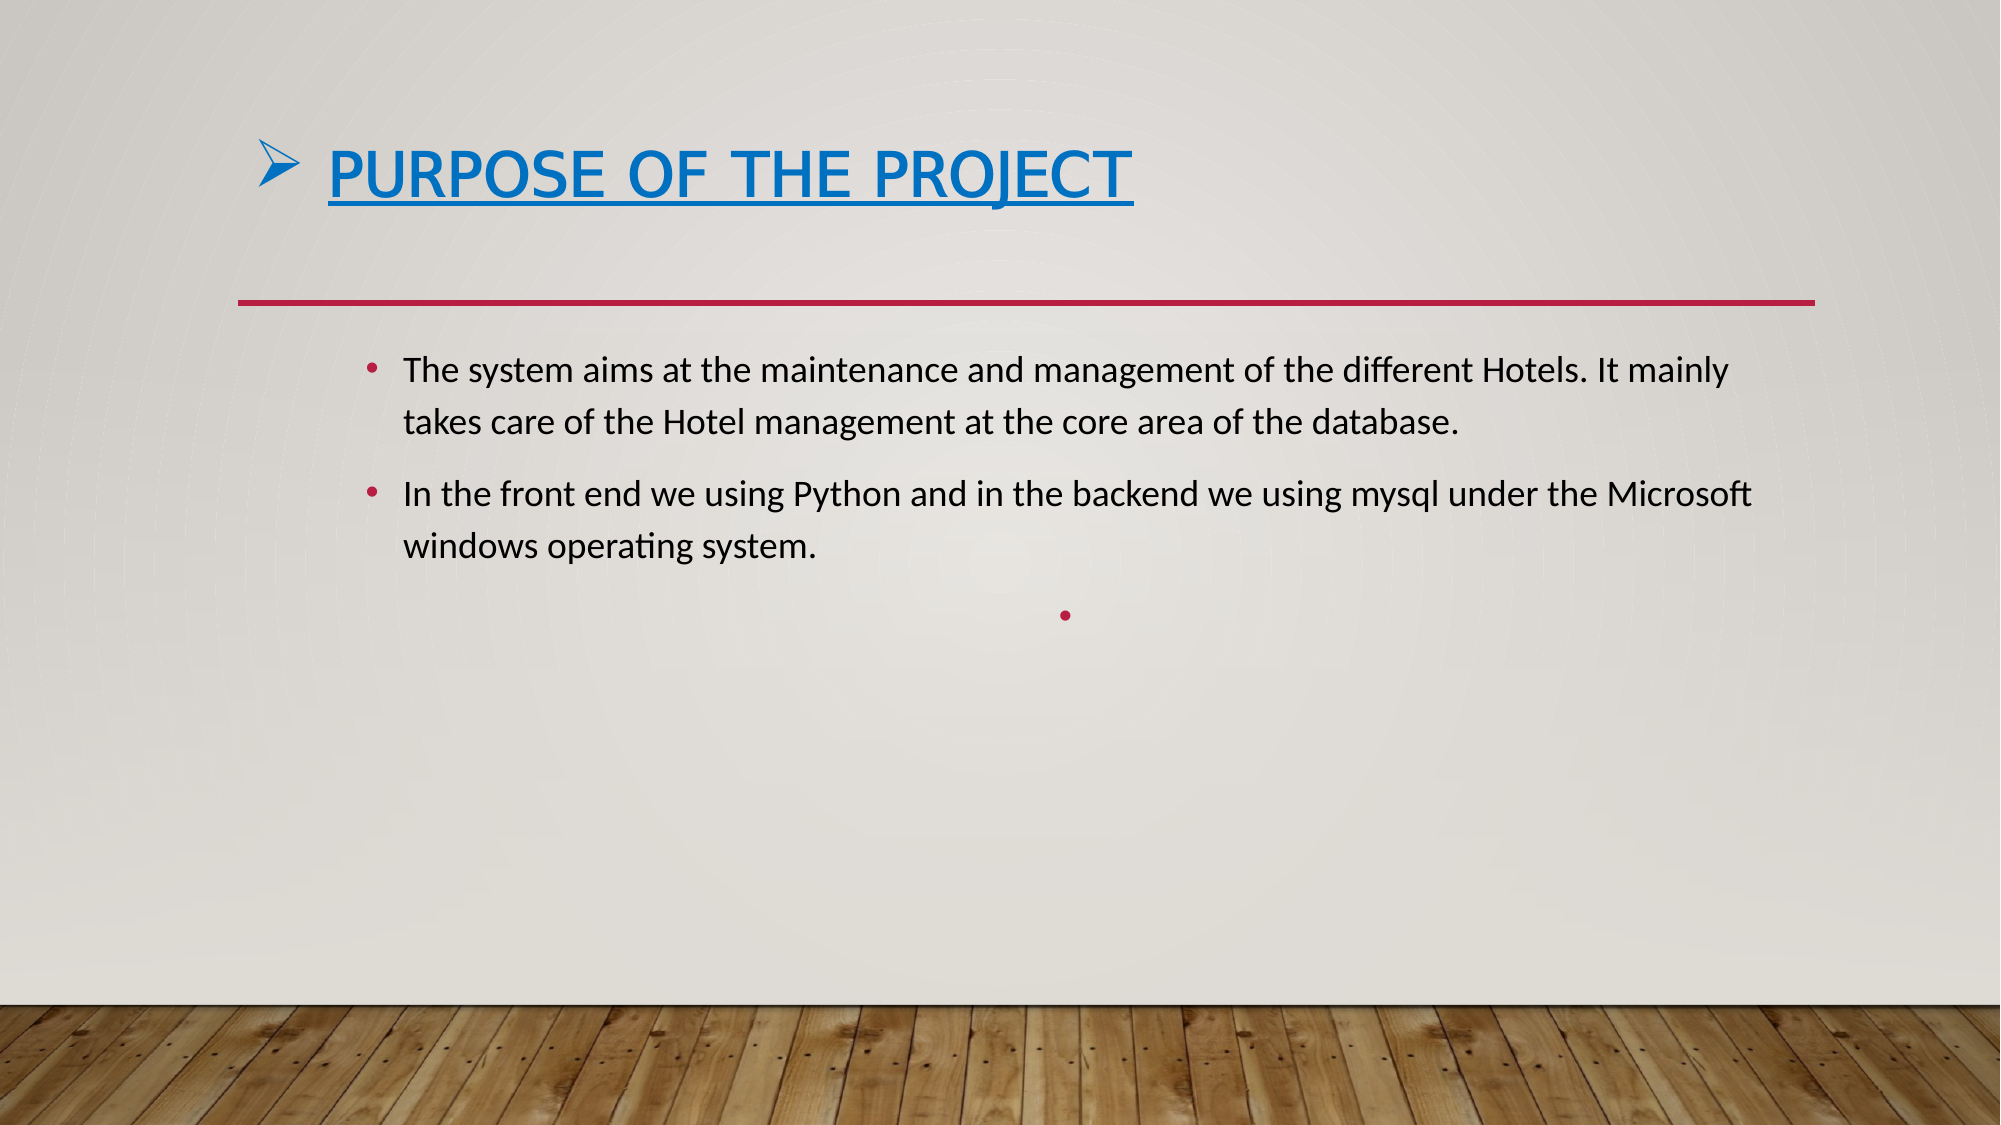

# Purpose Of the Project
The system aims at the maintenance and management of the different Hotels. It mainly takes care of the Hotel management at the core area of the database.
In the front end we using Python and in the backend we using mysql under the Microsoft windows operating system.